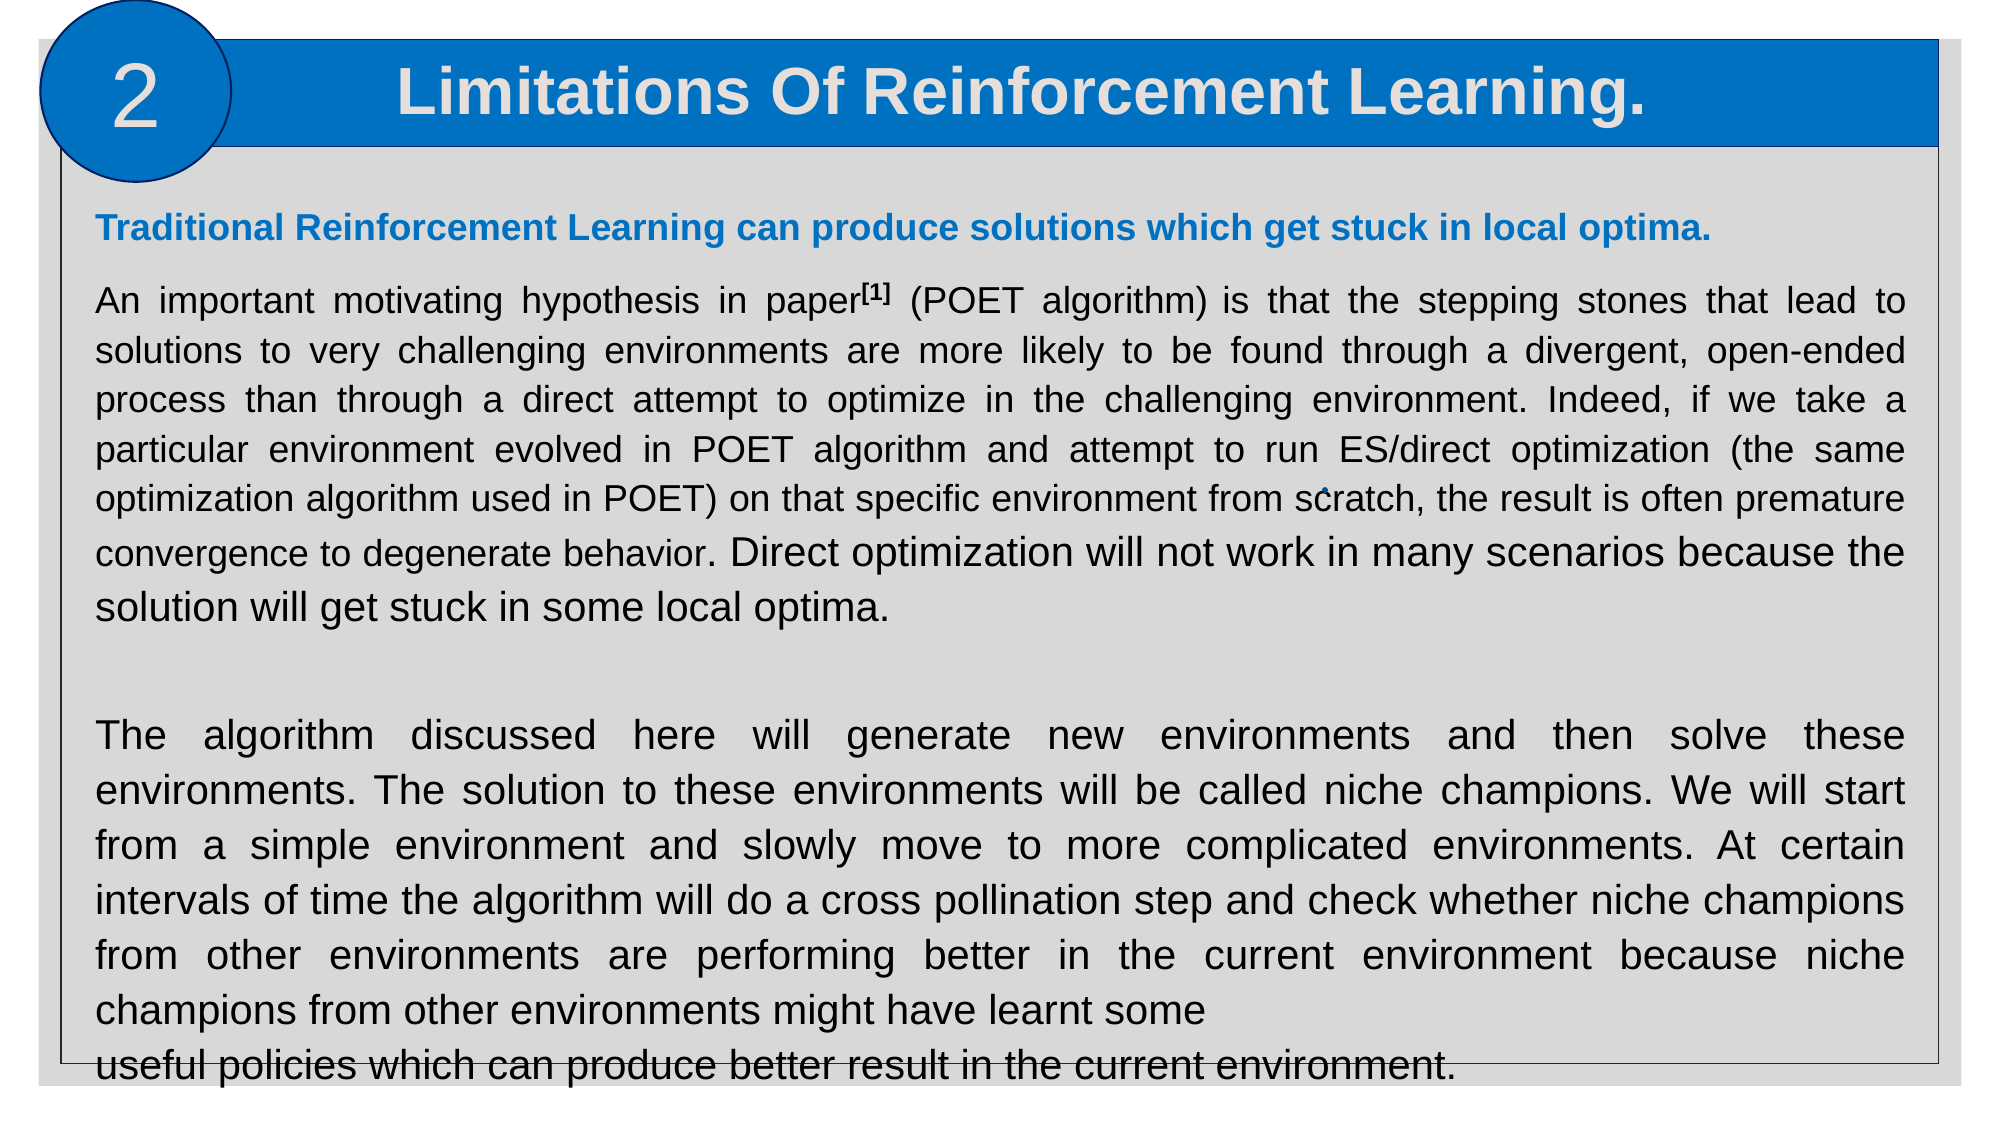

2
# Limitations Of Reinforcement Learning.

Traditional Reinforcement Learning can produce solutions which get stuck in local optima.
An important motivating hypothesis in paper[1] (POET algorithm) is that the stepping stones that lead to solutions to very challenging environments are more likely to be found through a divergent, open-ended process than through a direct attempt to optimize in the challenging environment. Indeed, if we take a particular environment evolved in POET algorithm and attempt to run ES/direct optimization (the same optimization algorithm used in POET) on that specific environment from scratch, the result is often premature convergence to degenerate behavior. Direct optimization will not work in many scenarios because the solution will get stuck in some local optima.

The algorithm discussed here will generate new environments and then solve these environments. The solution to these environments will be called niche champions. We will start from a simple environment and slowly move to more complicated environments. At certain intervals of time the algorithm will do a cross pollination step and check whether niche champions from other environments are performing better in the current environment because niche champions from other environments might have learnt some
useful policies which can produce better result in the current environment.